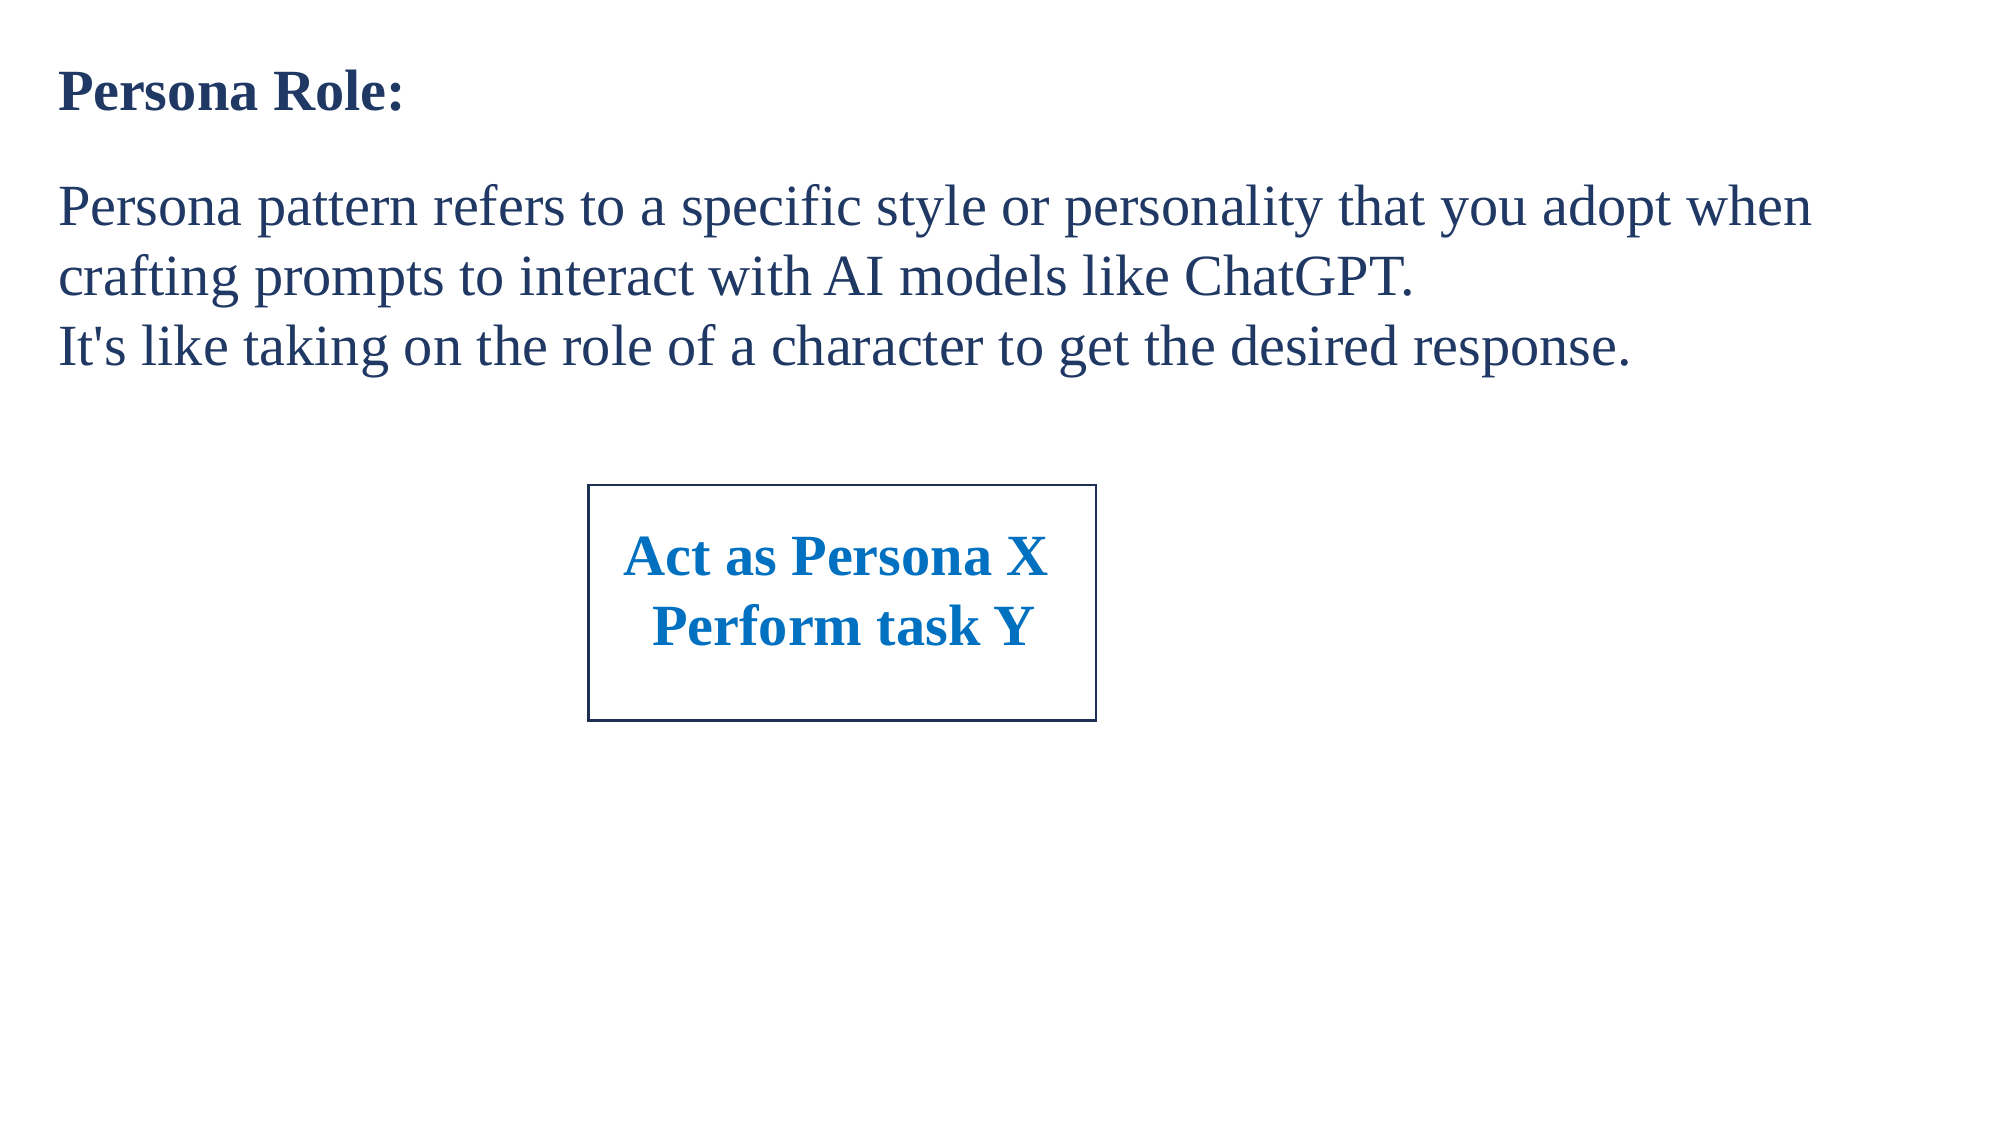

Persona Role:

Persona pattern refers to a specific style or personality that you adopt when crafting prompts to interact with AI models like ChatGPT.
It's like taking on the role of a character to get the desired response.

                                       Act as Persona X
                                         Perform task Y